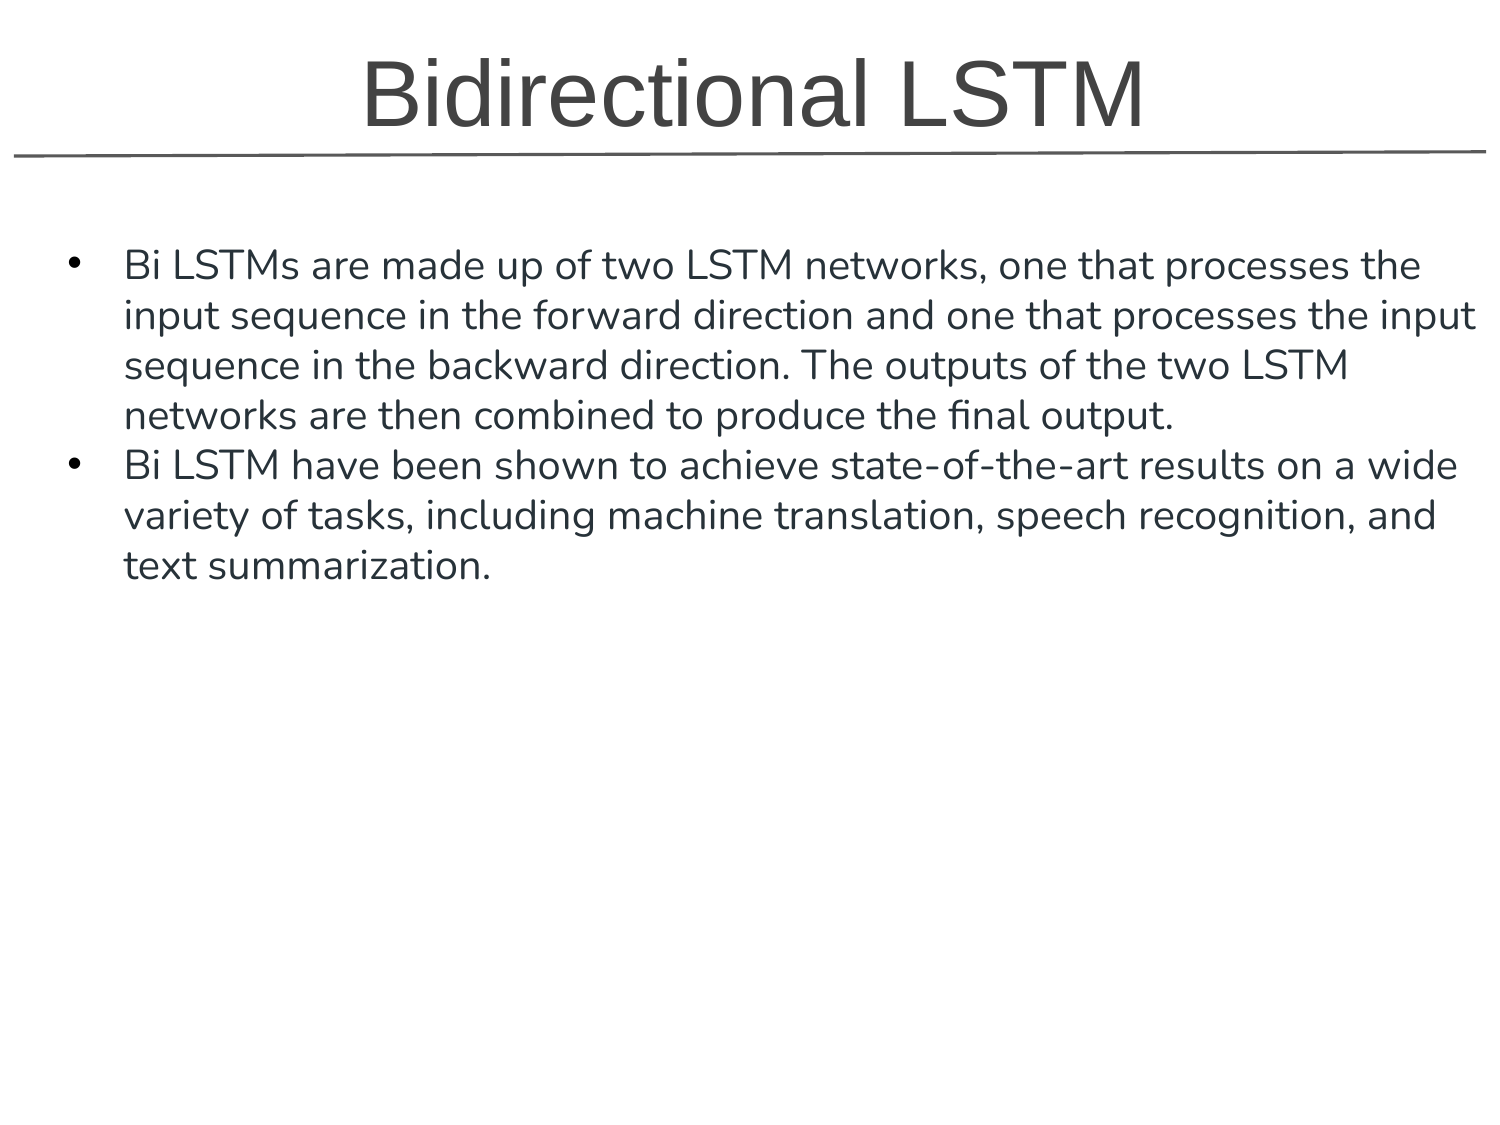

Bidirectional LSTM

Bi LSTMs are made up of two LSTM networks, one that processes the input sequence in the forward direction and one that processes the input sequence in the backward direction. The outputs of the two LSTM networks are then combined to produce the final output.
Bi LSTM have been shown to achieve state-of-the-art results on a wide variety of tasks, including machine translation, speech recognition, and text summarization.